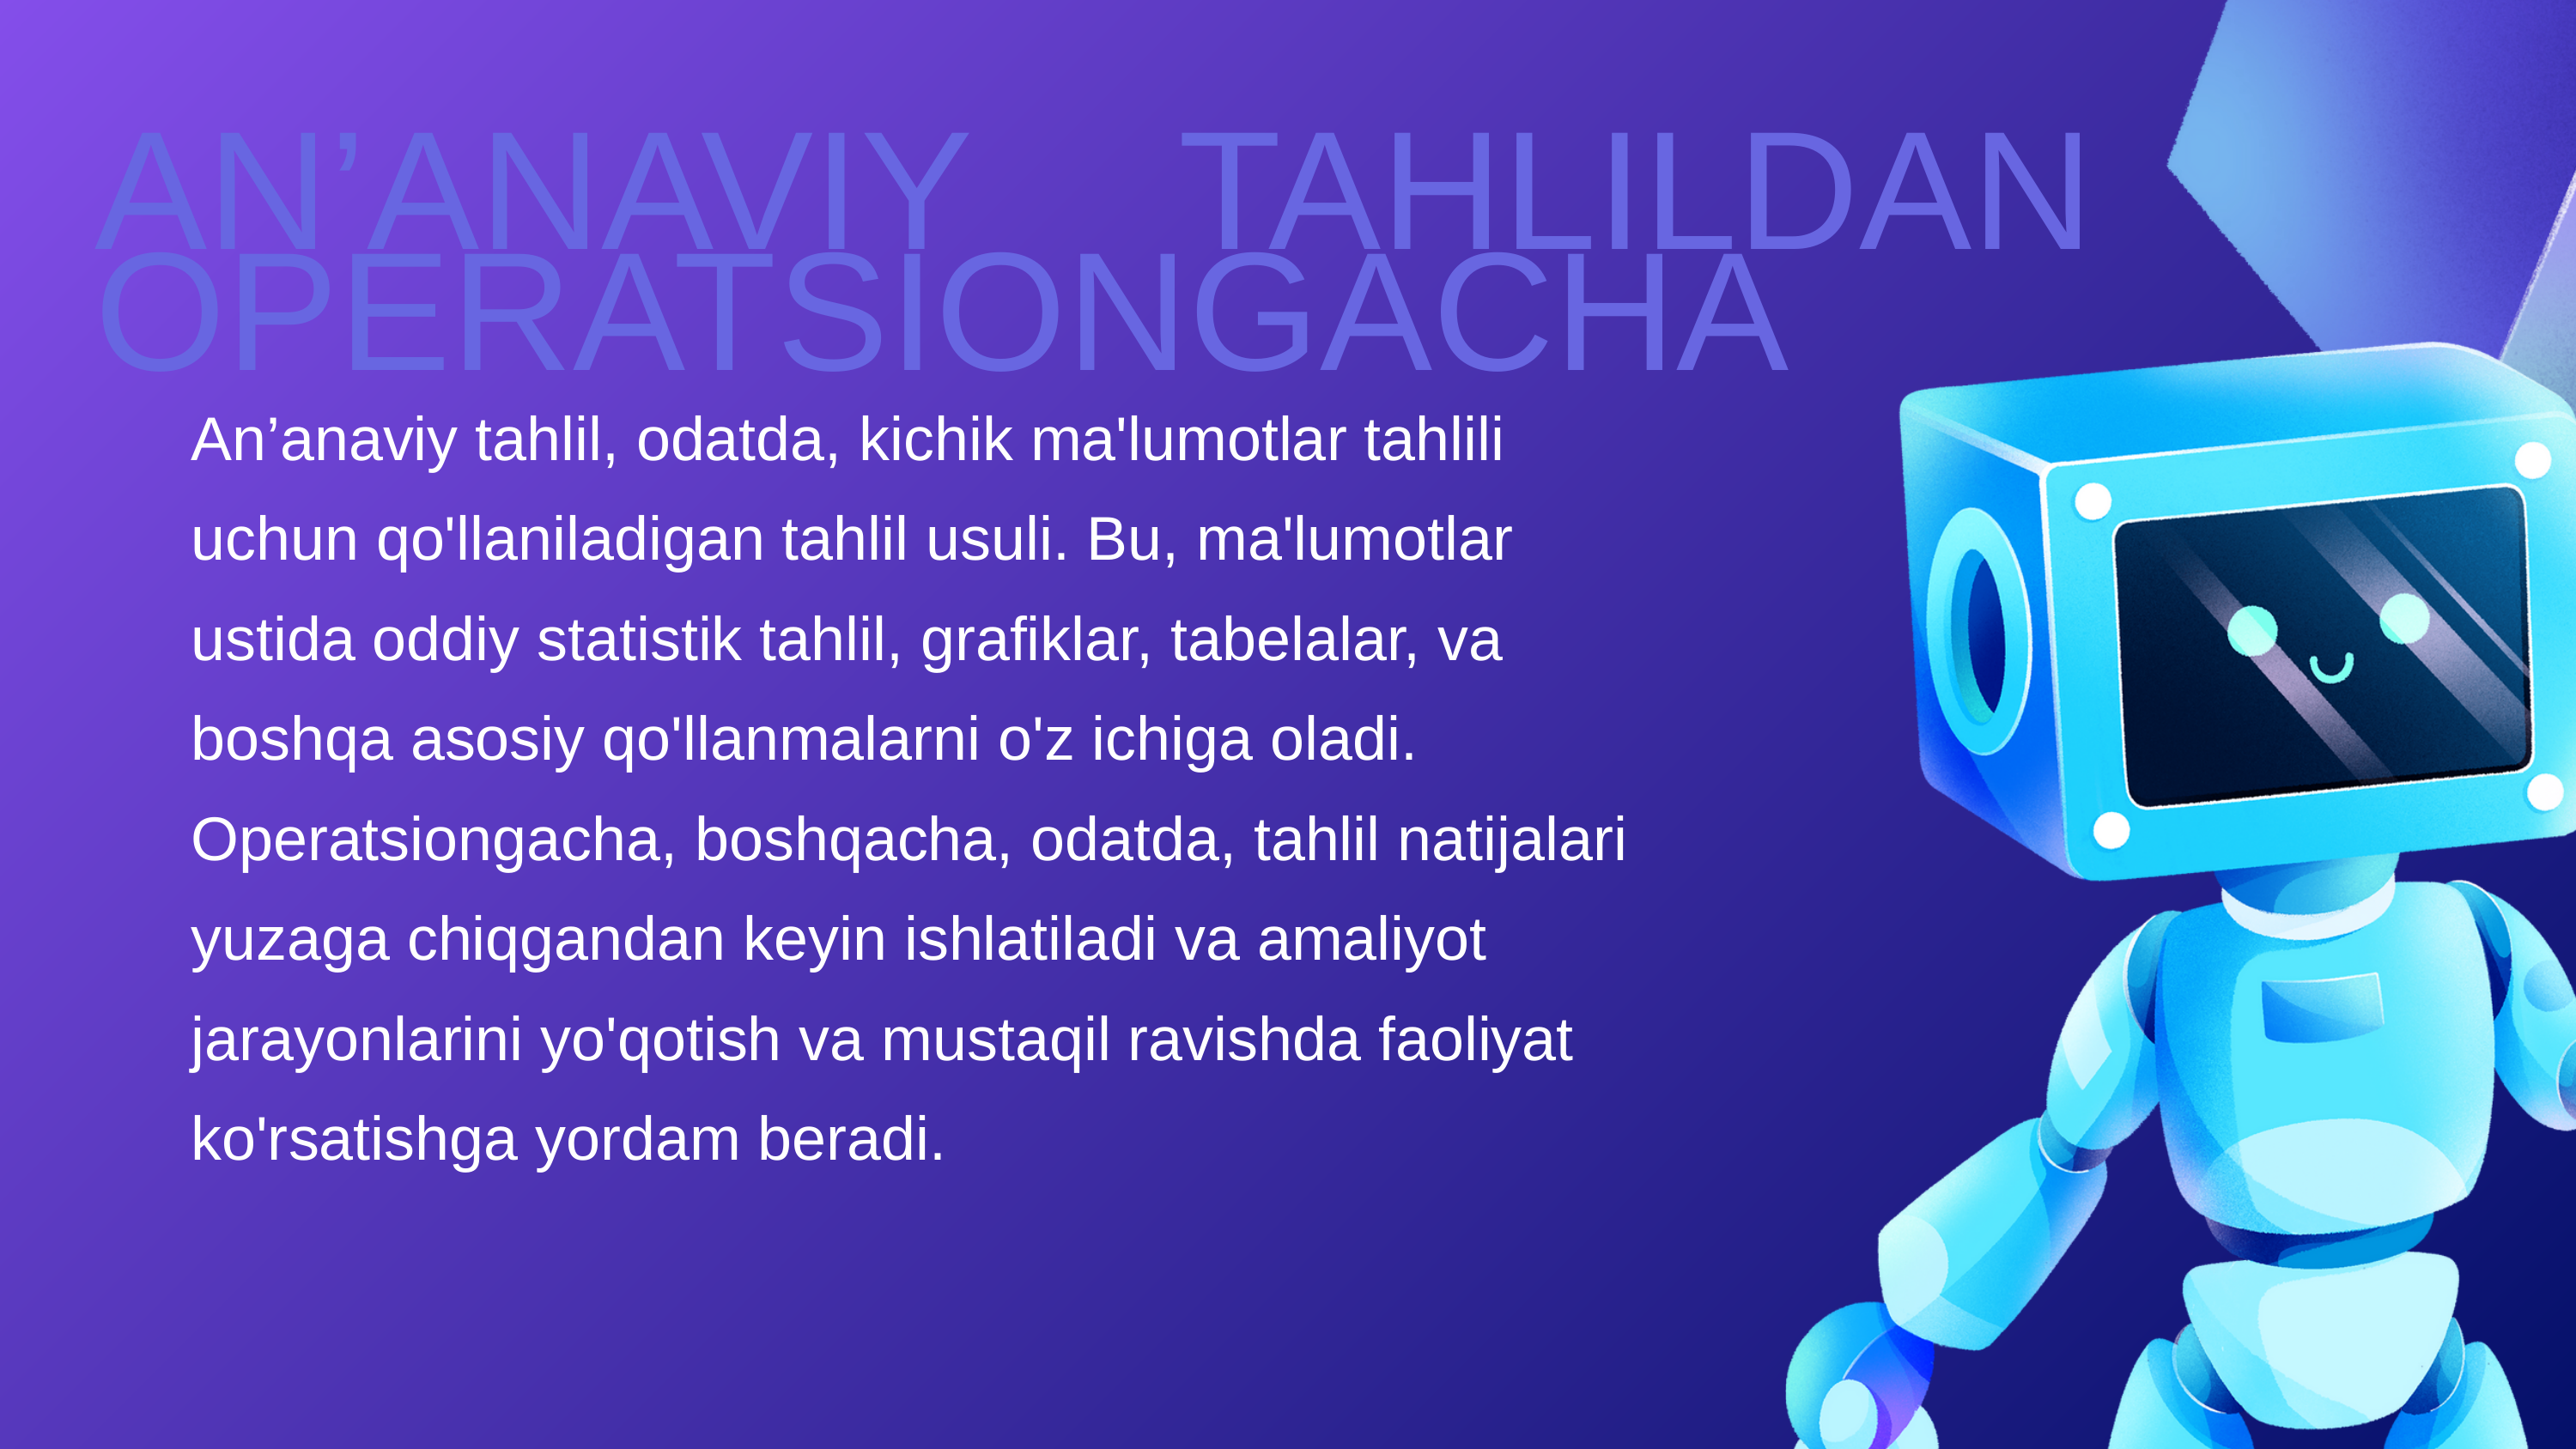

AN’ANAVIY TAHLILDAN OPERATSIONGACHA

An’anaviy tahlil, odatda, kichik ma'lumotlar tahlili uchun qo'llaniladigan tahlil usuli. Bu, ma'lumotlar ustida oddiy statistik tahlil, grafiklar, tabelalar, va boshqa asosiy qo'llanmalarni o'z ichiga oladi. Operatsiongacha, boshqacha, odatda, tahlil natijalari yuzaga chiqgandan keyin ishlatiladi va amaliyot jarayonlarini yo'qotish va mustaqil ravishda faoliyat ko'rsatishga yordam beradi.